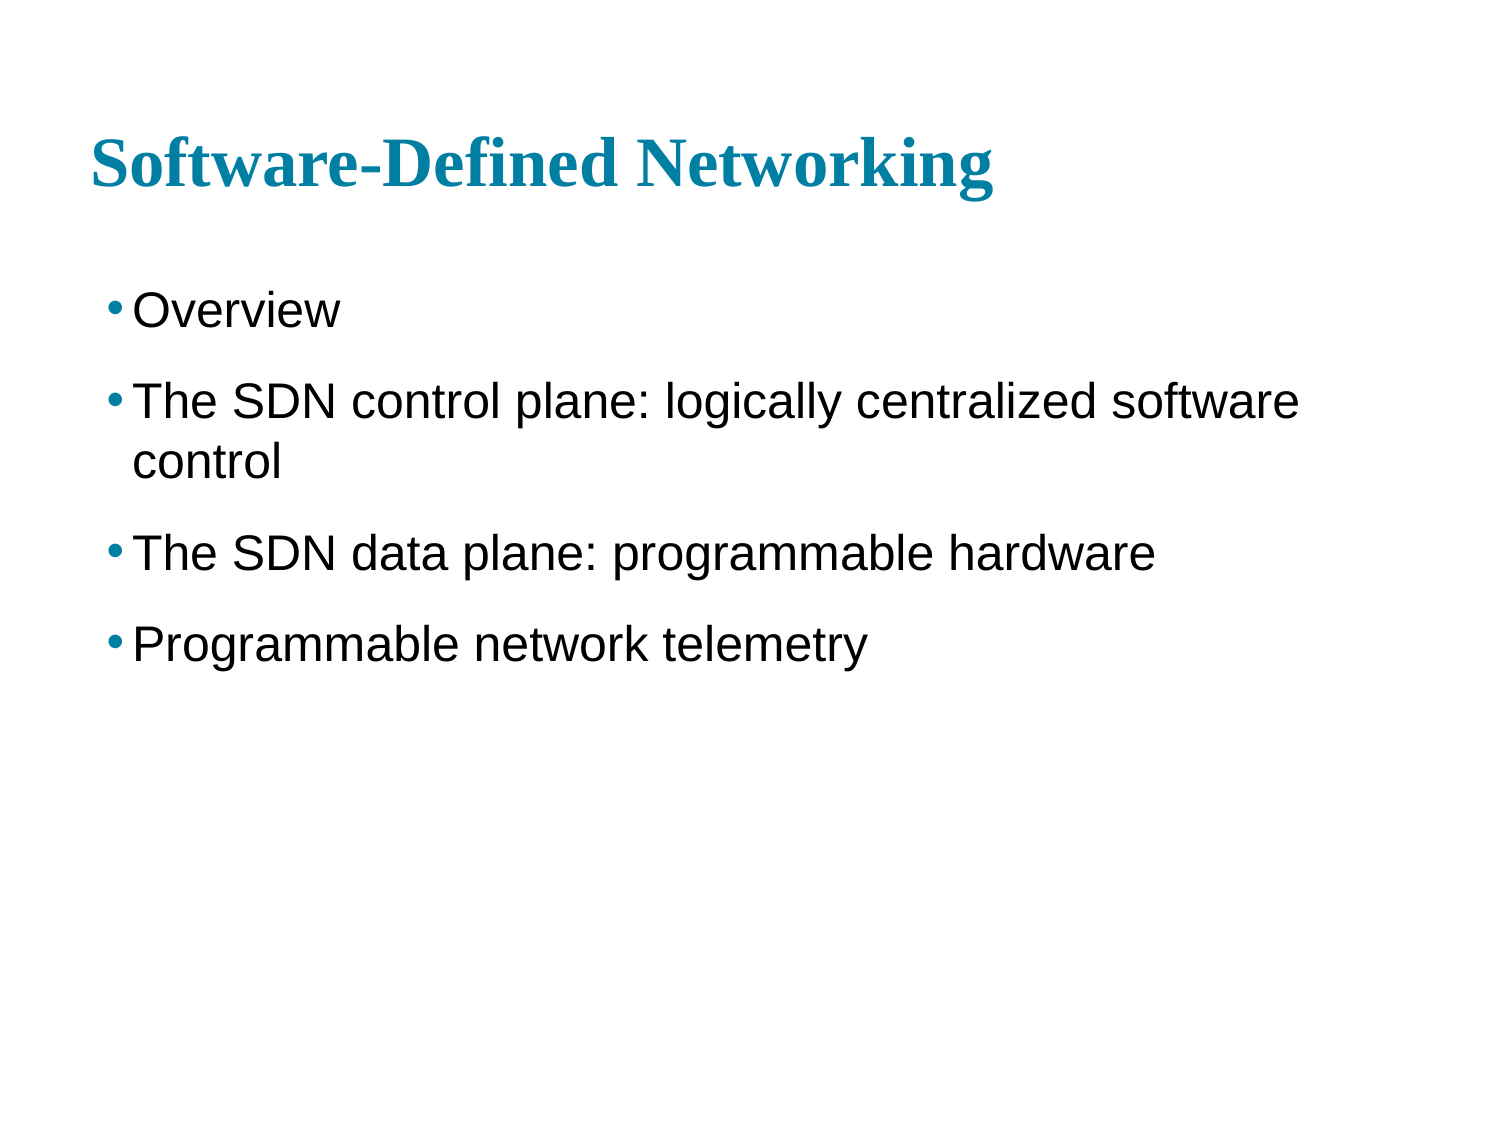

# Software-Defined Networking
Overview
The SDN control plane: logically centralized software control
The SDN data plane: programmable hardware
Programmable network telemetry